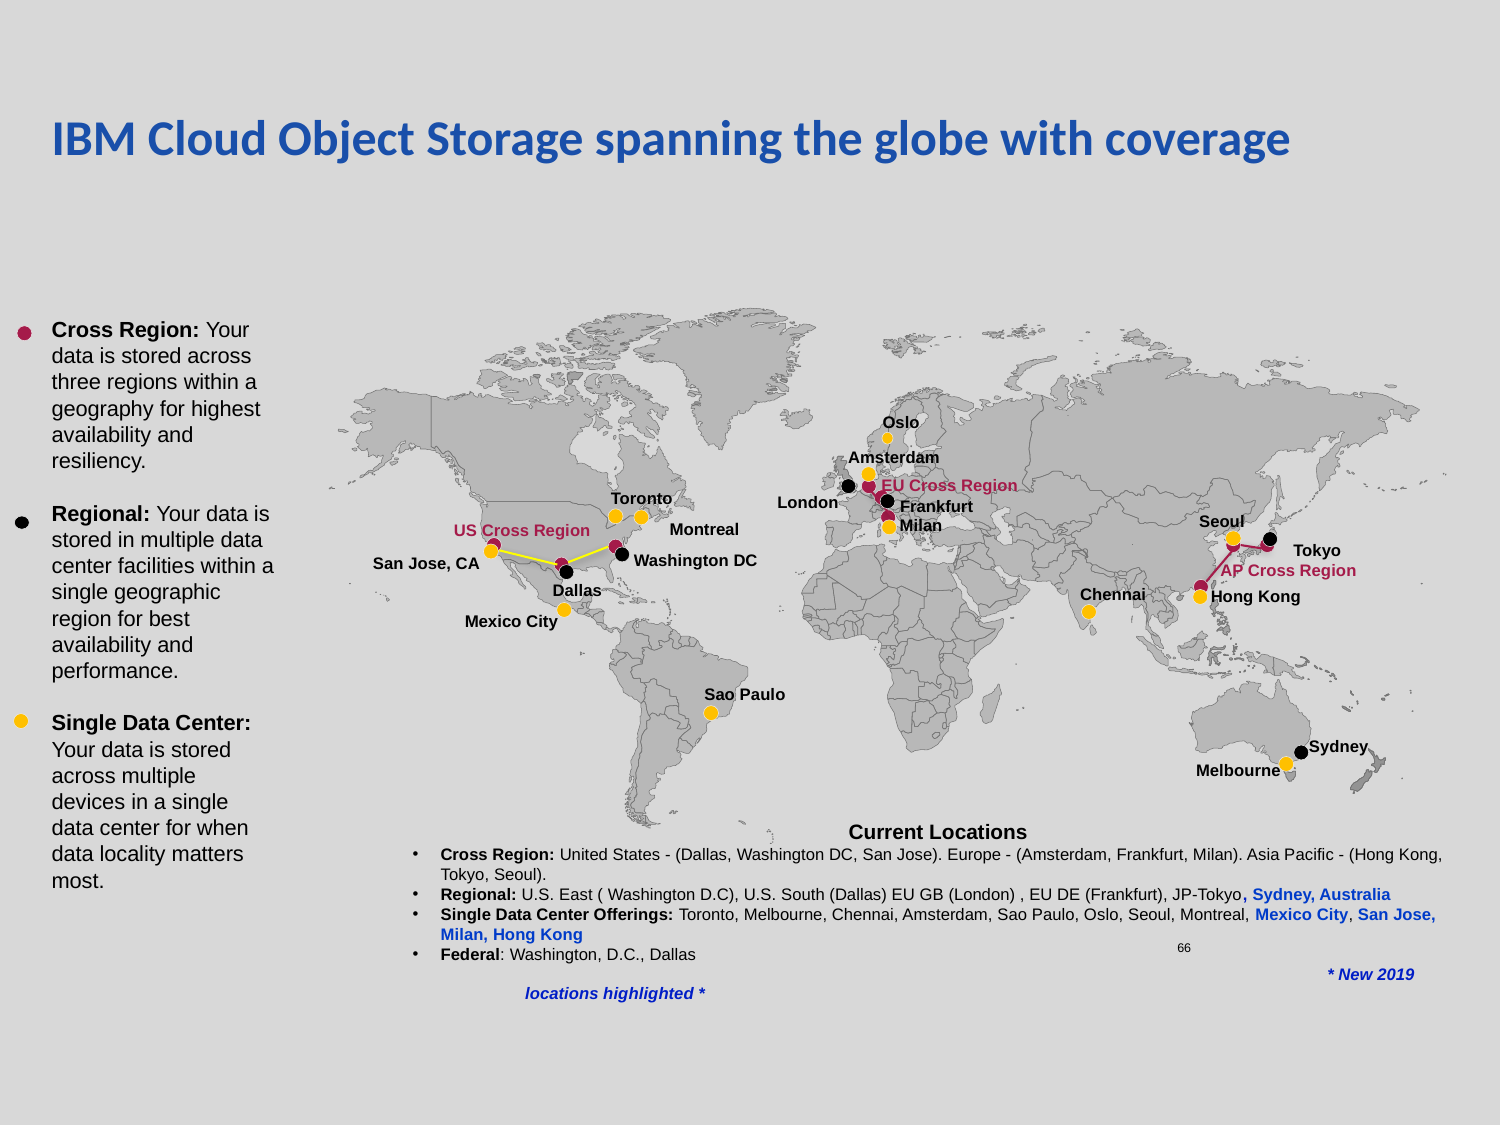

IBM Cloud Object Storage spanning the globe with coverage

Cross Region: Your data is stored across three regions within a geography for highest availability and resiliency.

Regional: Your data is stored in multiple data center facilities within a single geographic region for best availability and performance.

Single Data Center:  Your data is stored across multiple devices in a single data center for when data locality matters most.

Oslo

Amsterdam

EU Cross Region

Toronto

London
Frankfurt

Seoul
Milan

Montreal
US Cross Region

Tokyo

Washington DC

San Jose, CA

AP Cross Region

Dallas
Chennai
Hong Kong

Mexico City

Sao Paulo

Sydney

Melbourne

Current Locations
Cross Region: United States - (Dallas, Washington DC, San Jose). Europe - (Amsterdam, Frankfurt, Milan). Asia Pacific - (Hong Kong, Tokyo, Seoul).
Regional: U.S. East ( Washington D.C), U.S. South (Dallas) EU GB (London) , EU DE (Frankfurt), JP-Tokyo, Sydney, Australia
Single Data Center Offerings: Toronto, Melbourne, Chennai, Amsterdam, Sao Paulo, Oslo, Seoul, Montreal, Mexico City, San Jose, Milan, Hong Kong
Federal: Washington, D.C., Dallas
					           * New 2019 locations highlighted *
66